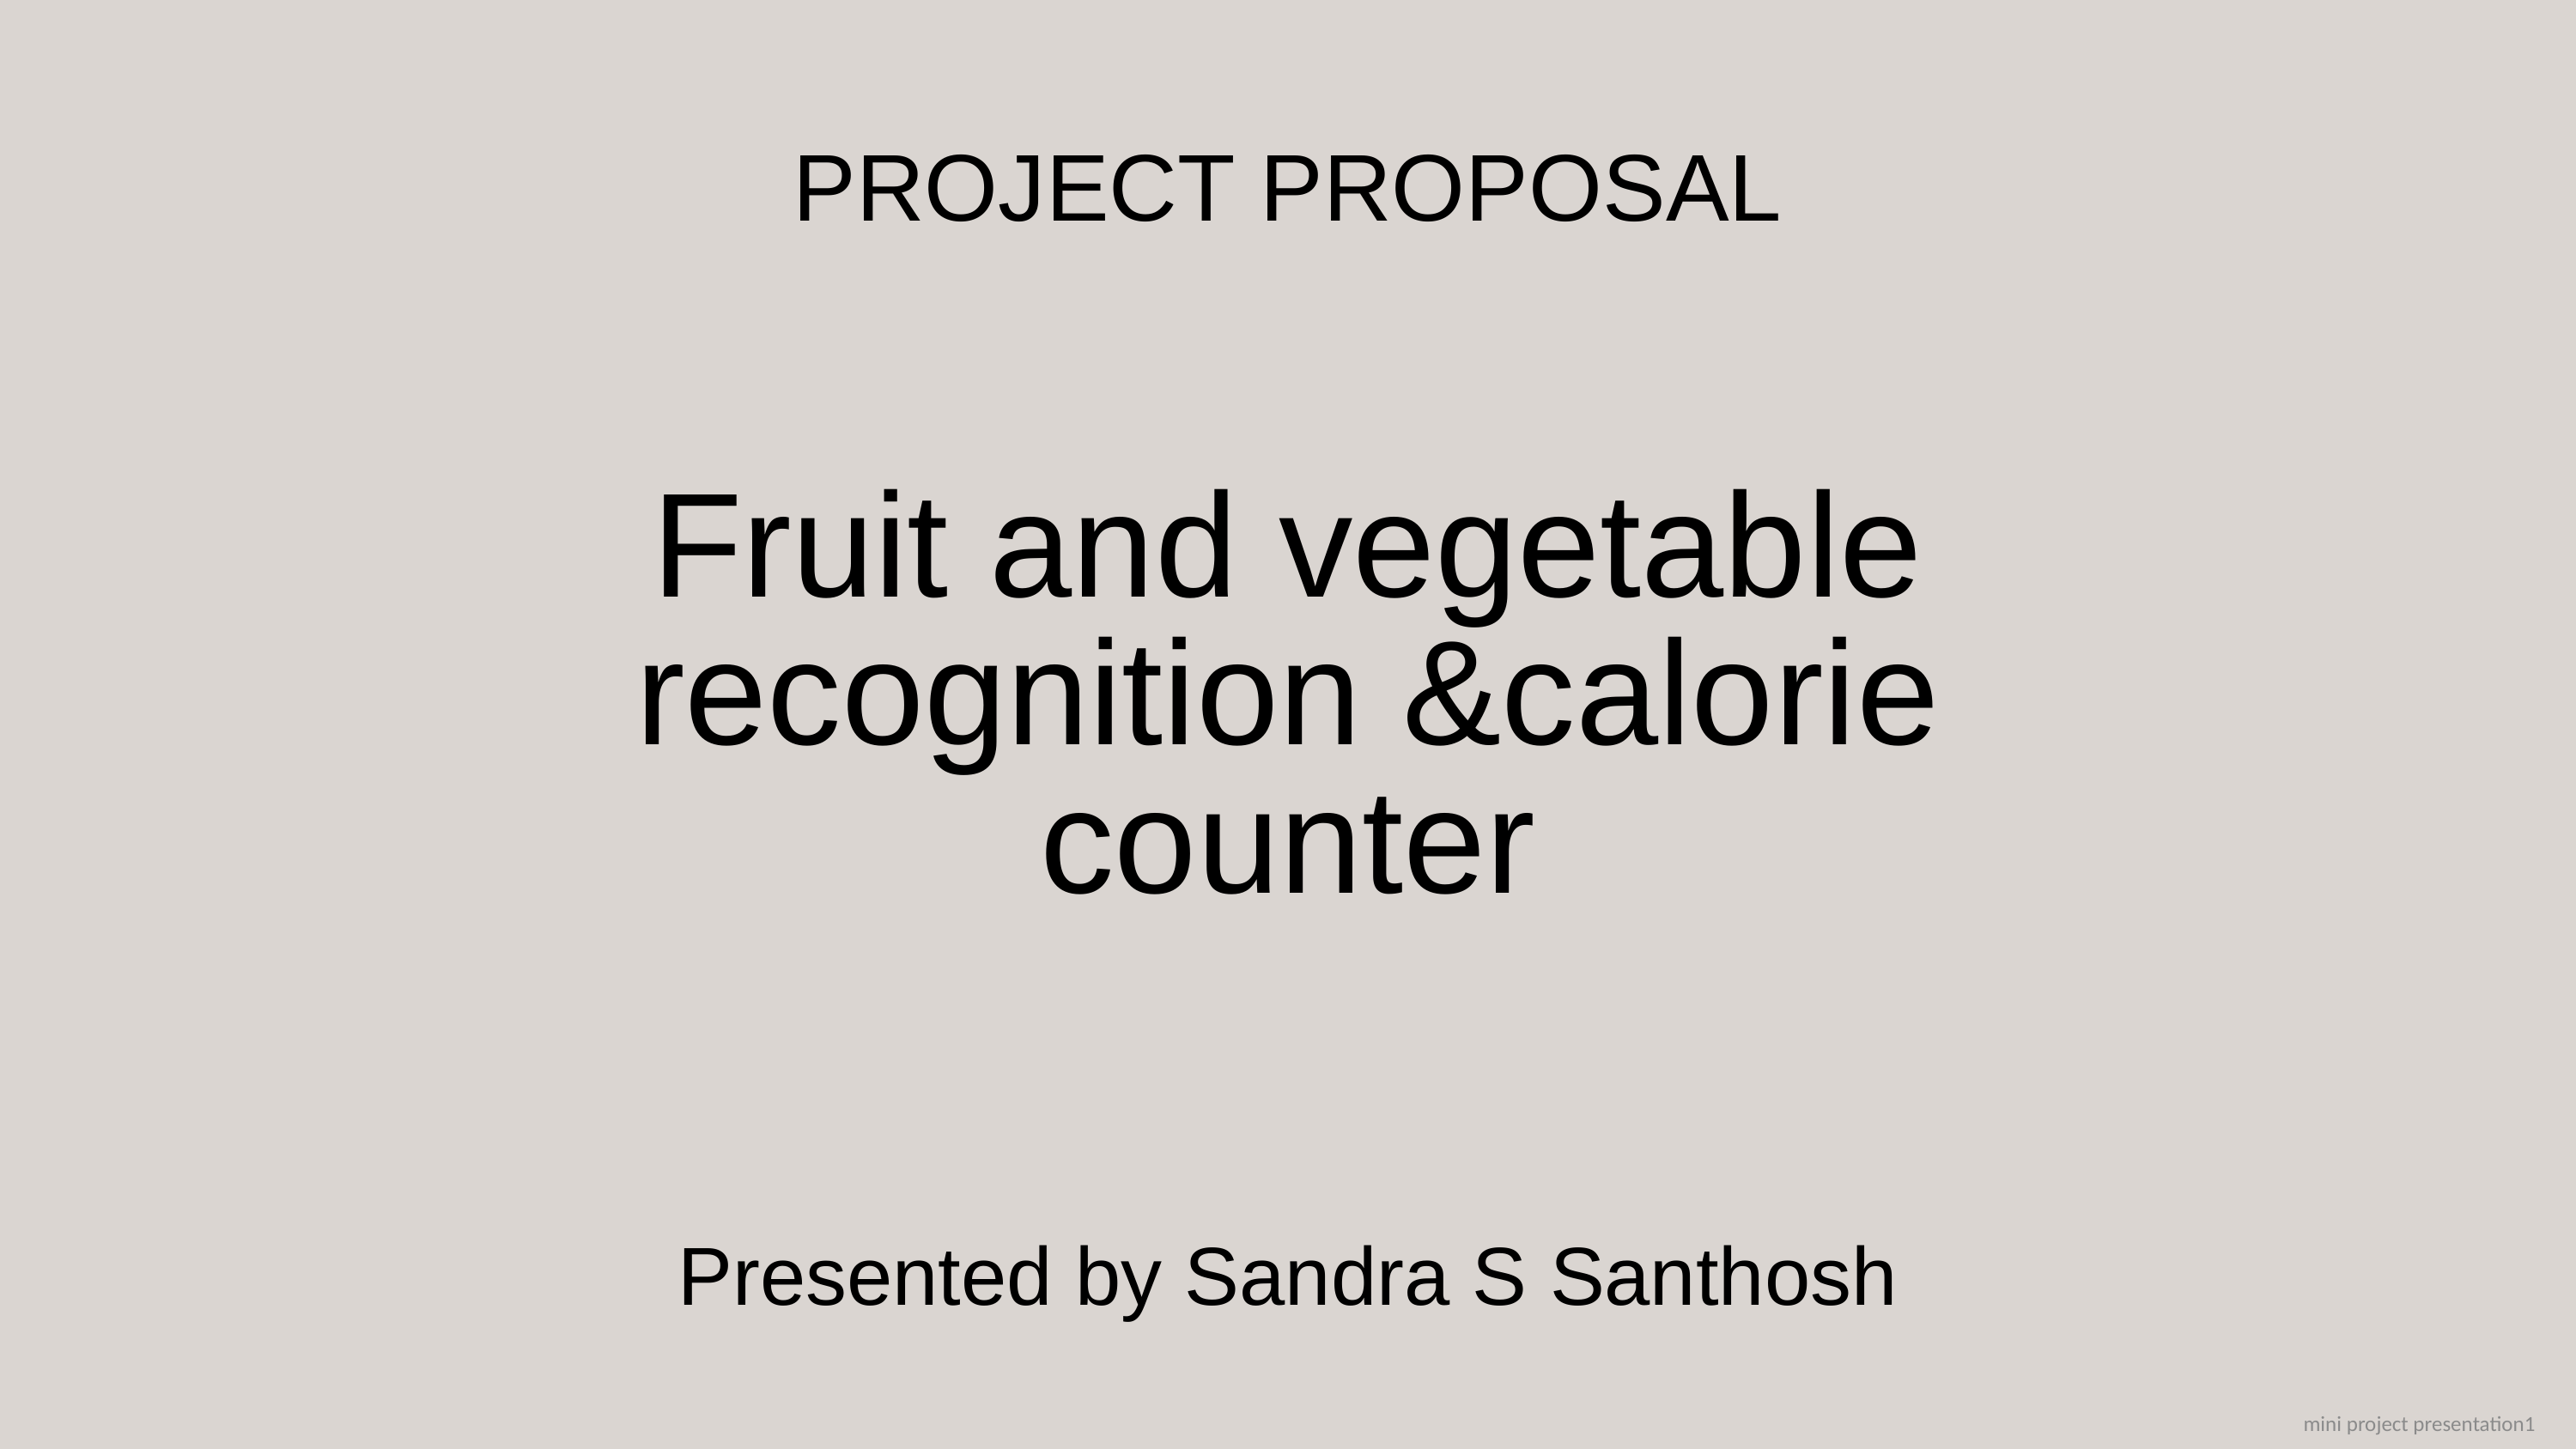

1
PROJECT PROPOSAL
Fruit and vegetable recognition &calorie counter
Presented by Sandra S Santhosh
mini project presentation1